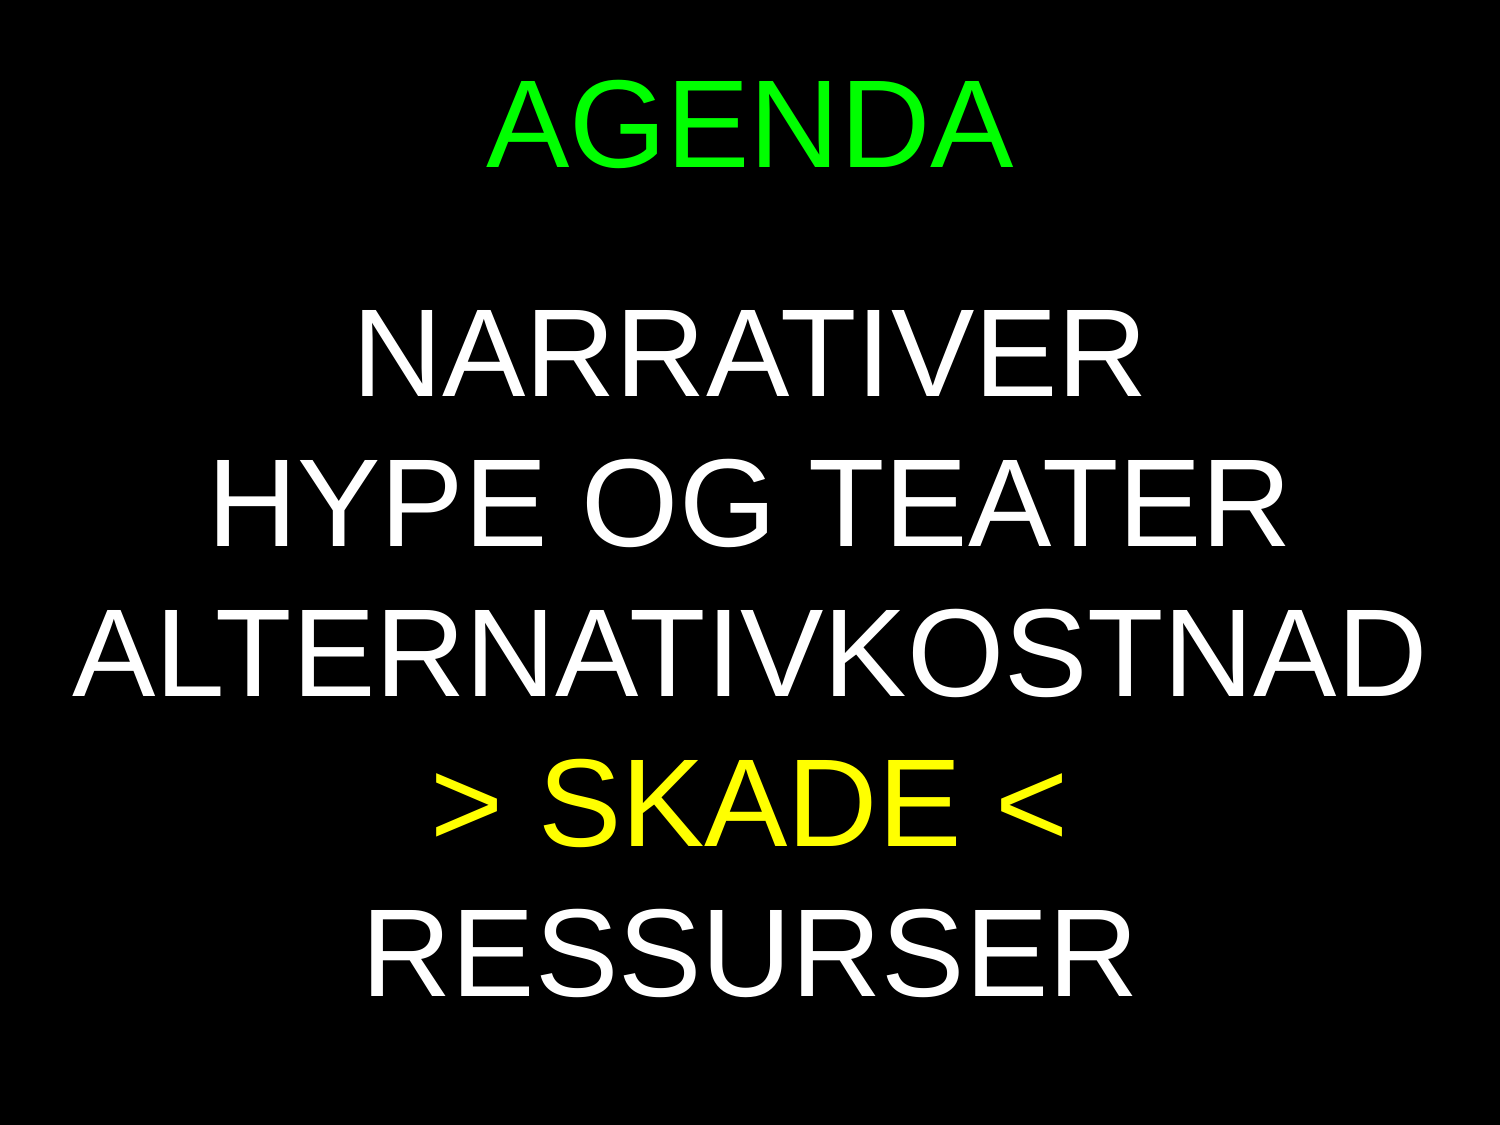

AGENDA
NARRATIVER
HYPE OG TEATER
ALTERNATIVKOSTNAD
> SKADE <
RESSURSER